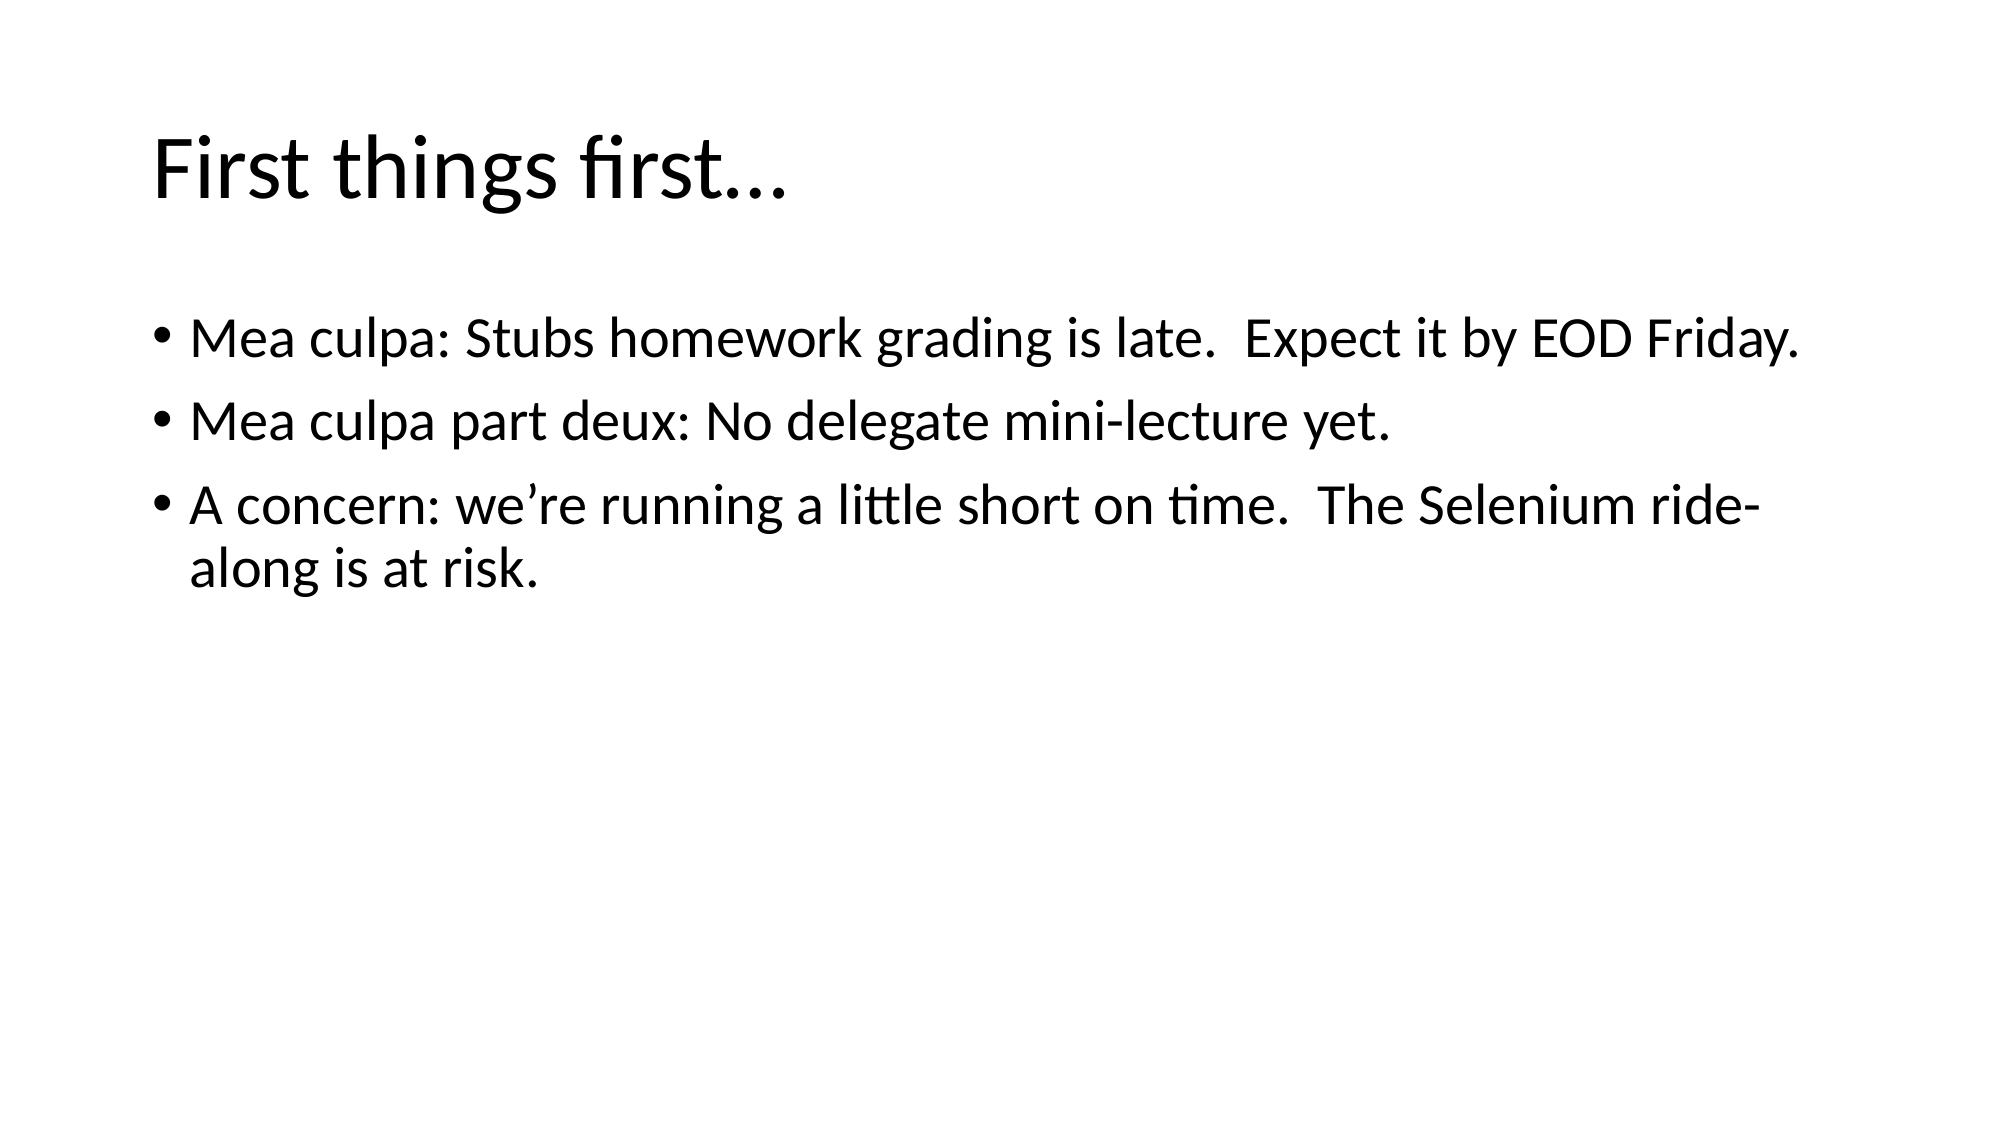

# First things first…
Mea culpa: Stubs homework grading is late.  Expect it by EOD Friday.
Mea culpa part deux: No delegate mini-lecture yet.
A concern: we’re running a little short on time.  The Selenium ride-along is at risk.